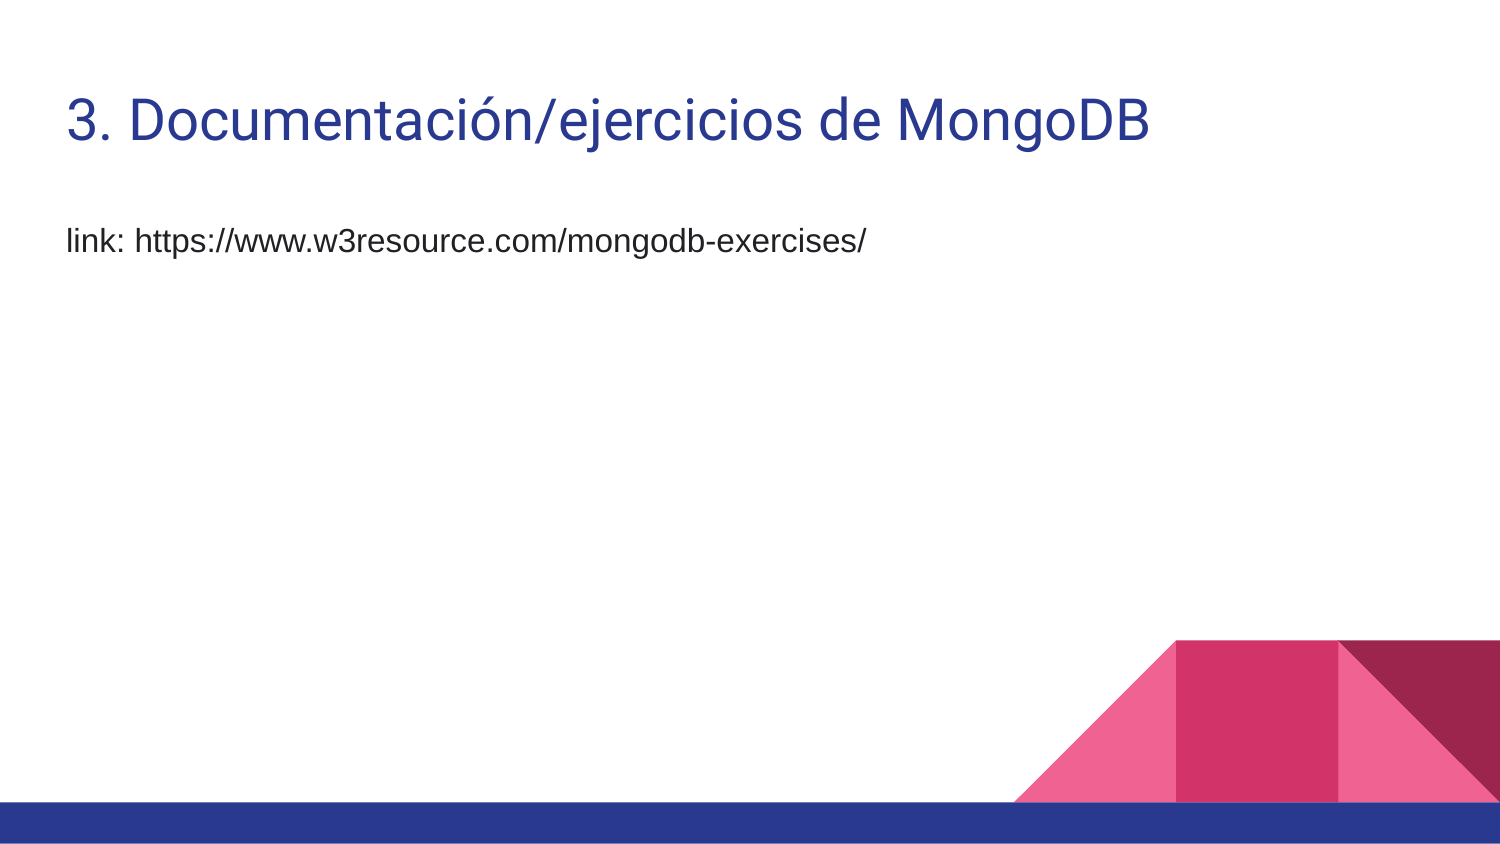

# 3. Documentación/ejercicios de MongoDB
link: https://www.w3resource.com/mongodb-exercises/